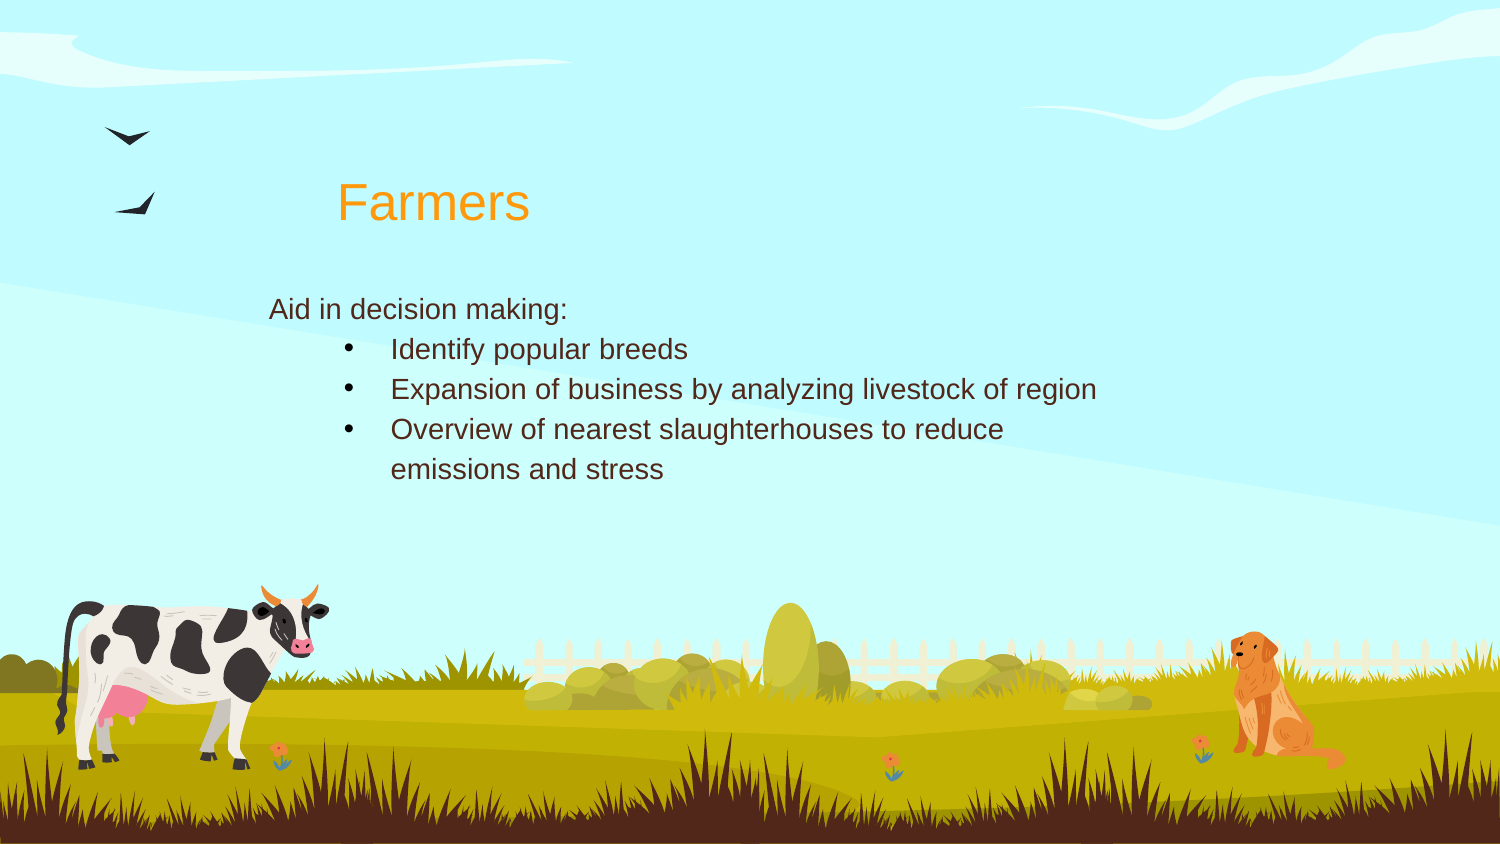

Farmers

Aid in decision making:
Identify popular breeds
Expansion of business by analyzing livestock of region
Overview of nearest slaughterhouses to reduce emissions and stress